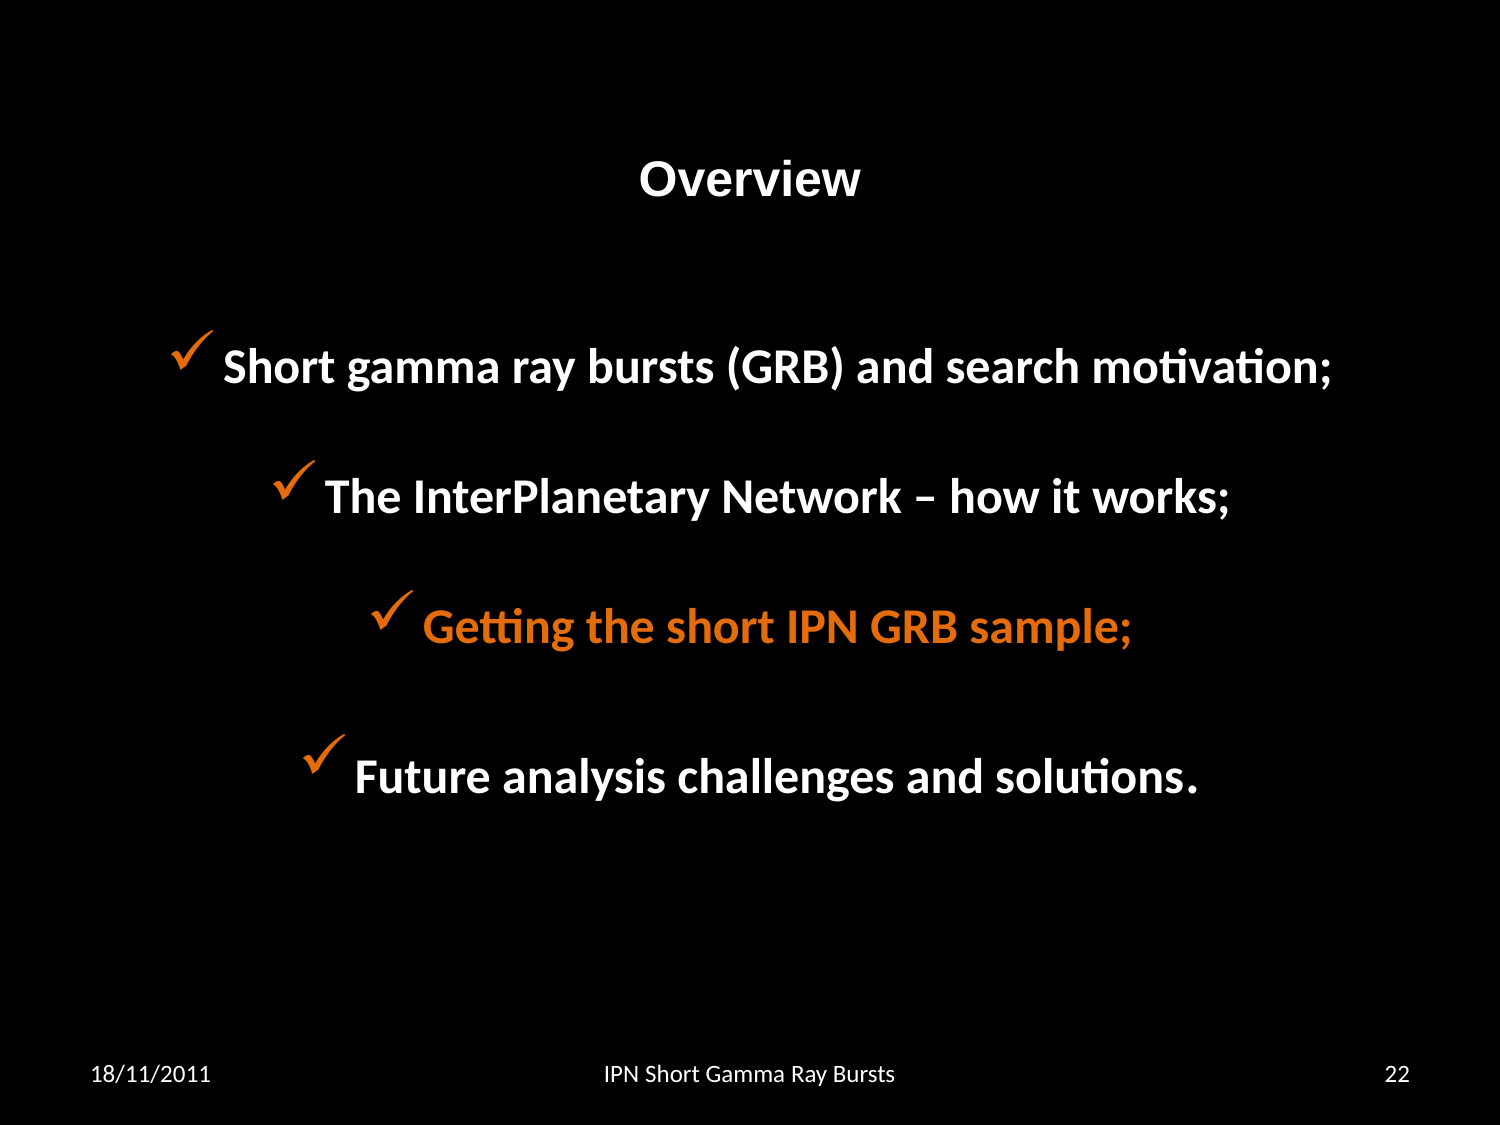

# Overview
Short gamma ray bursts (GRB) and search motivation;
The InterPlanetary Network – how it works;
Getting the short IPN GRB sample;
Future analysis challenges and solutions.
18/11/2011
IPN Short Gamma Ray Bursts
22